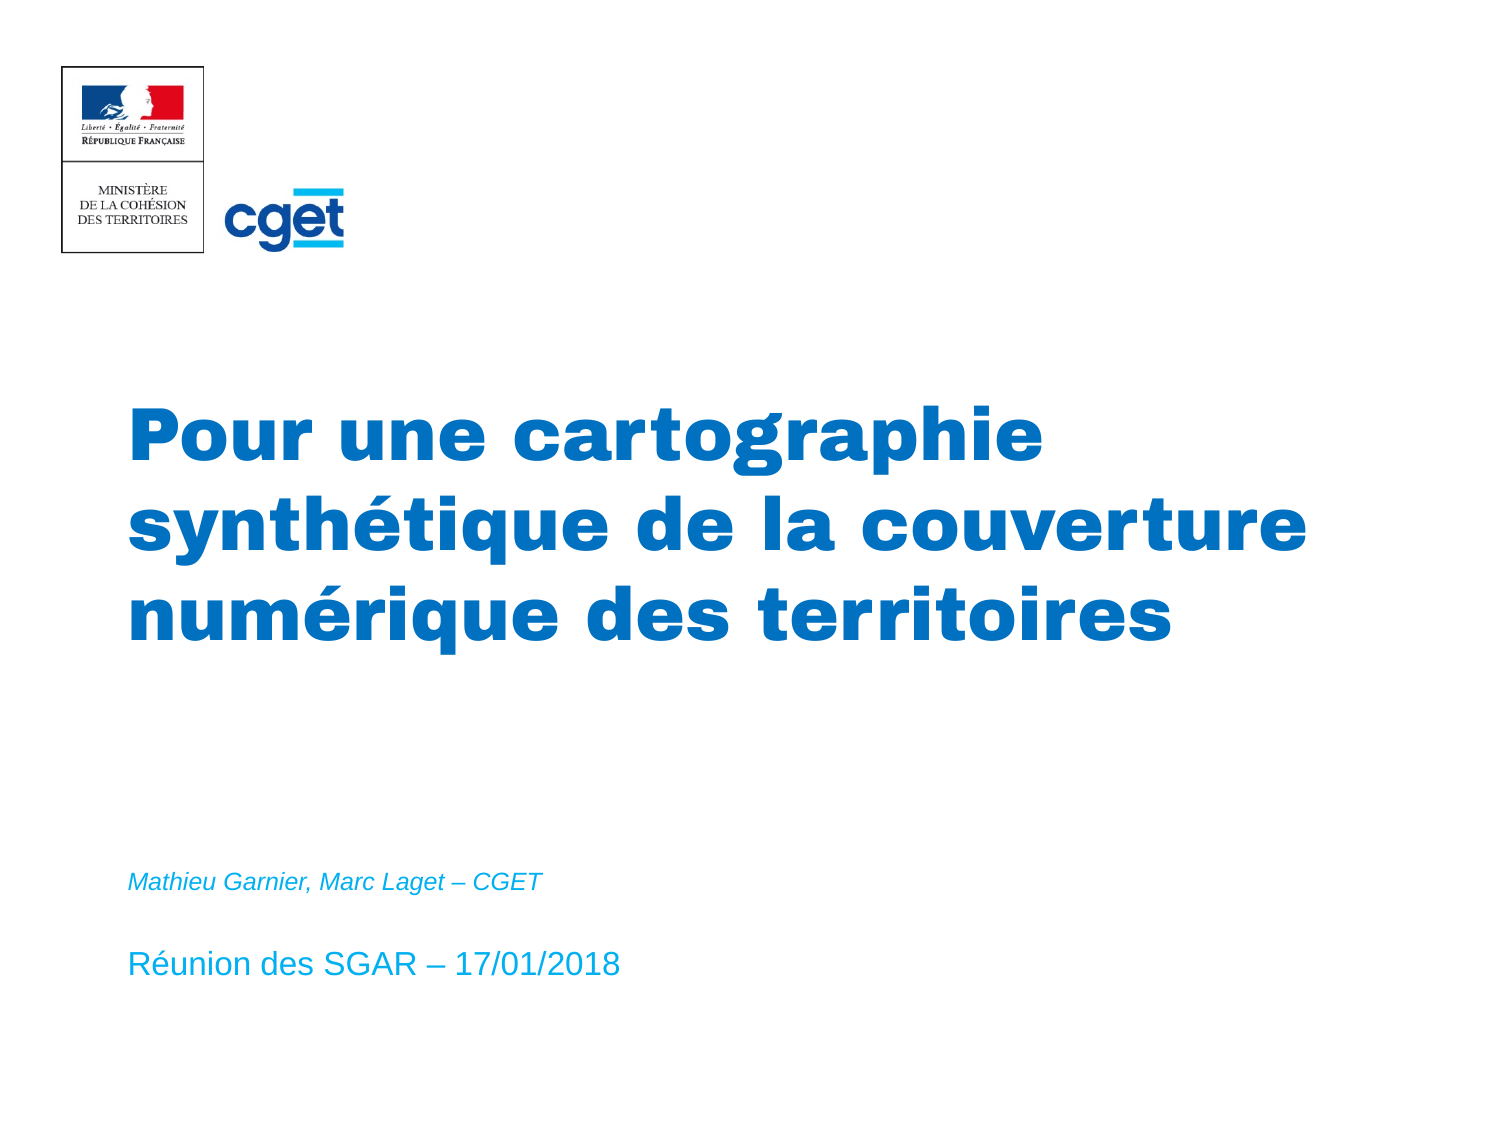

# Pour une cartographie synthétique de la couverture numérique des territoires
Mathieu Garnier, Marc Laget – CGET
Réunion des SGAR – 17/01/2018